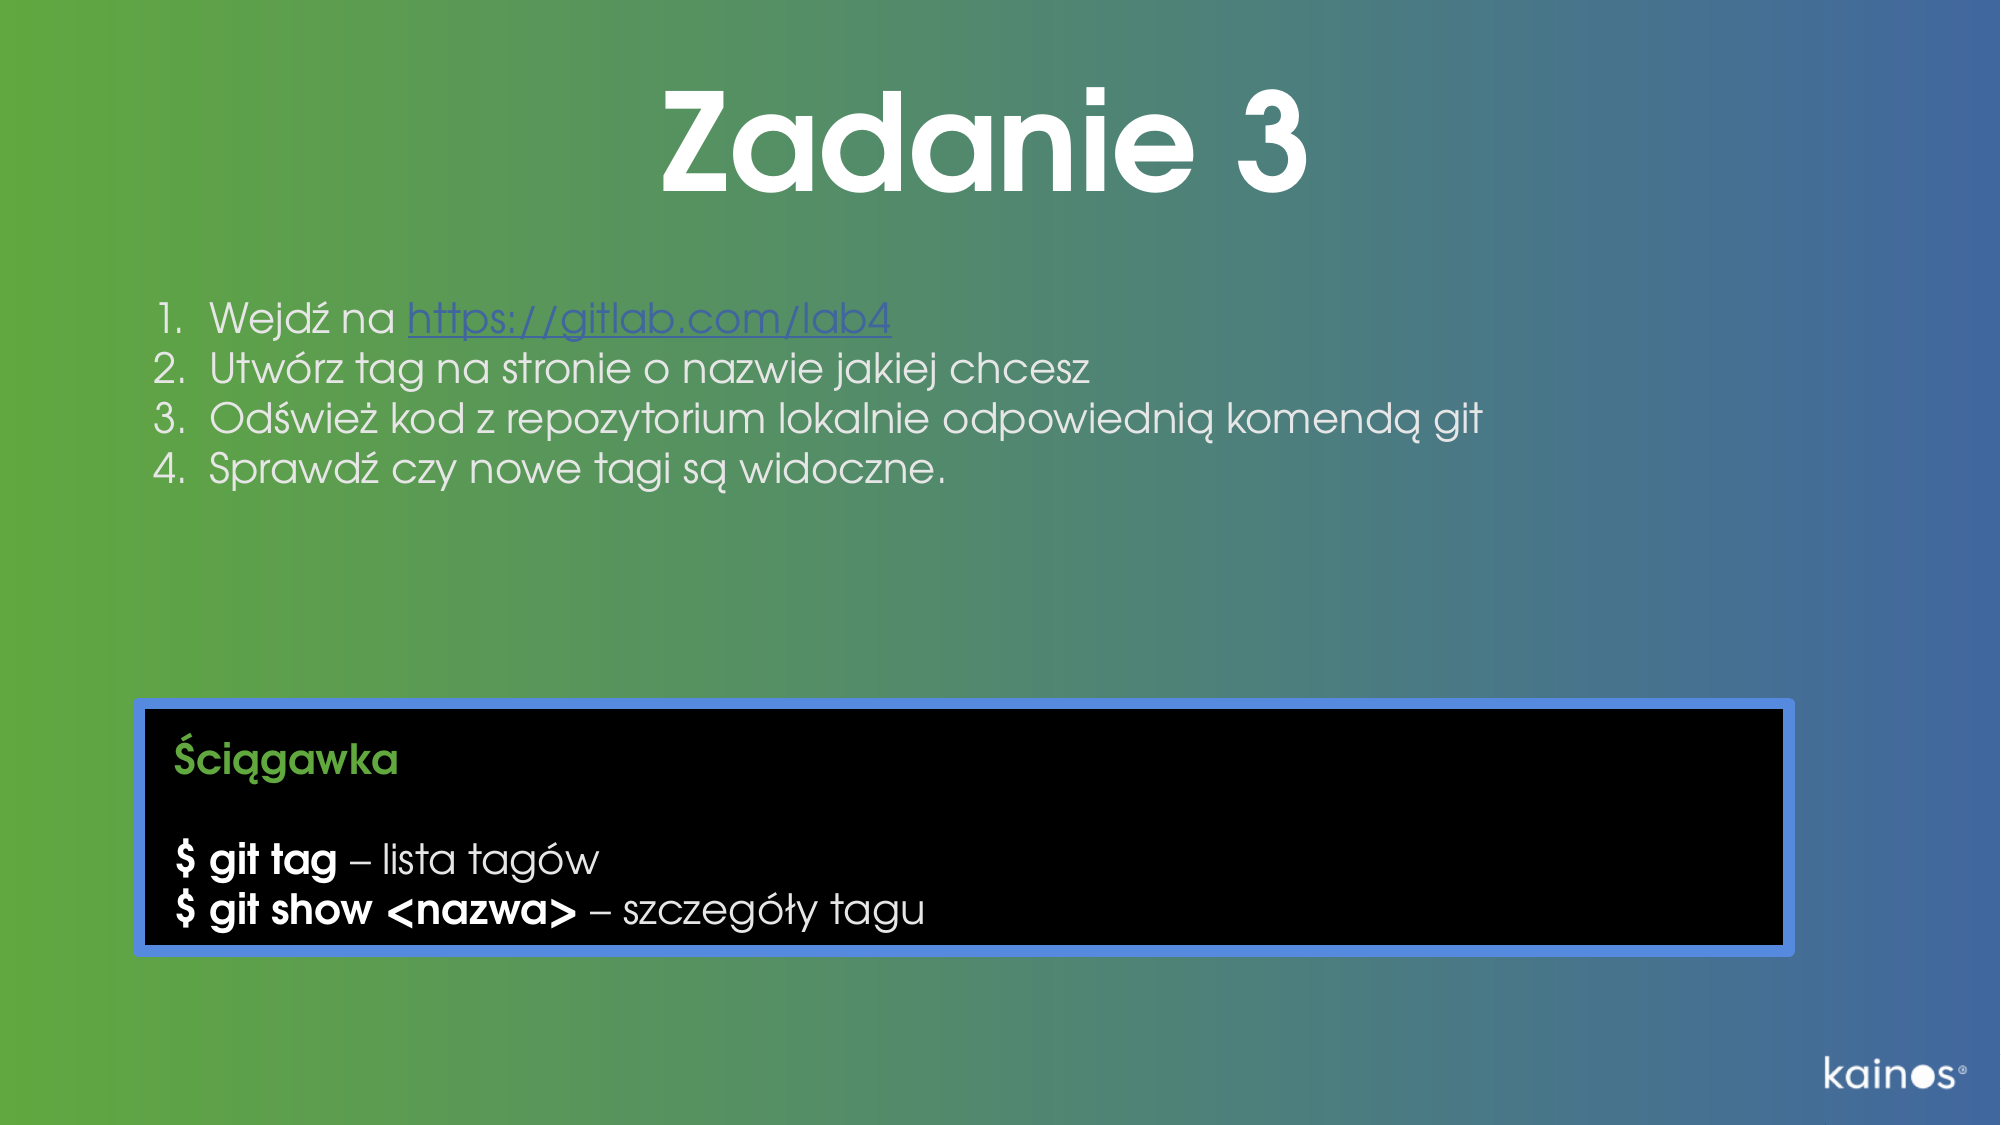

# Zadanie 3
Wejdź na https://gitlab.com/lab4
Utwórz tag na stronie o nazwie jakiej chcesz
Odśwież kod z repozytorium lokalnie odpowiednią komendą git
Sprawdź czy nowe tagi są widoczne.
Ściągawka

$ git tag – lista tagów
$ git show <nazwa> – szczegóły tagu